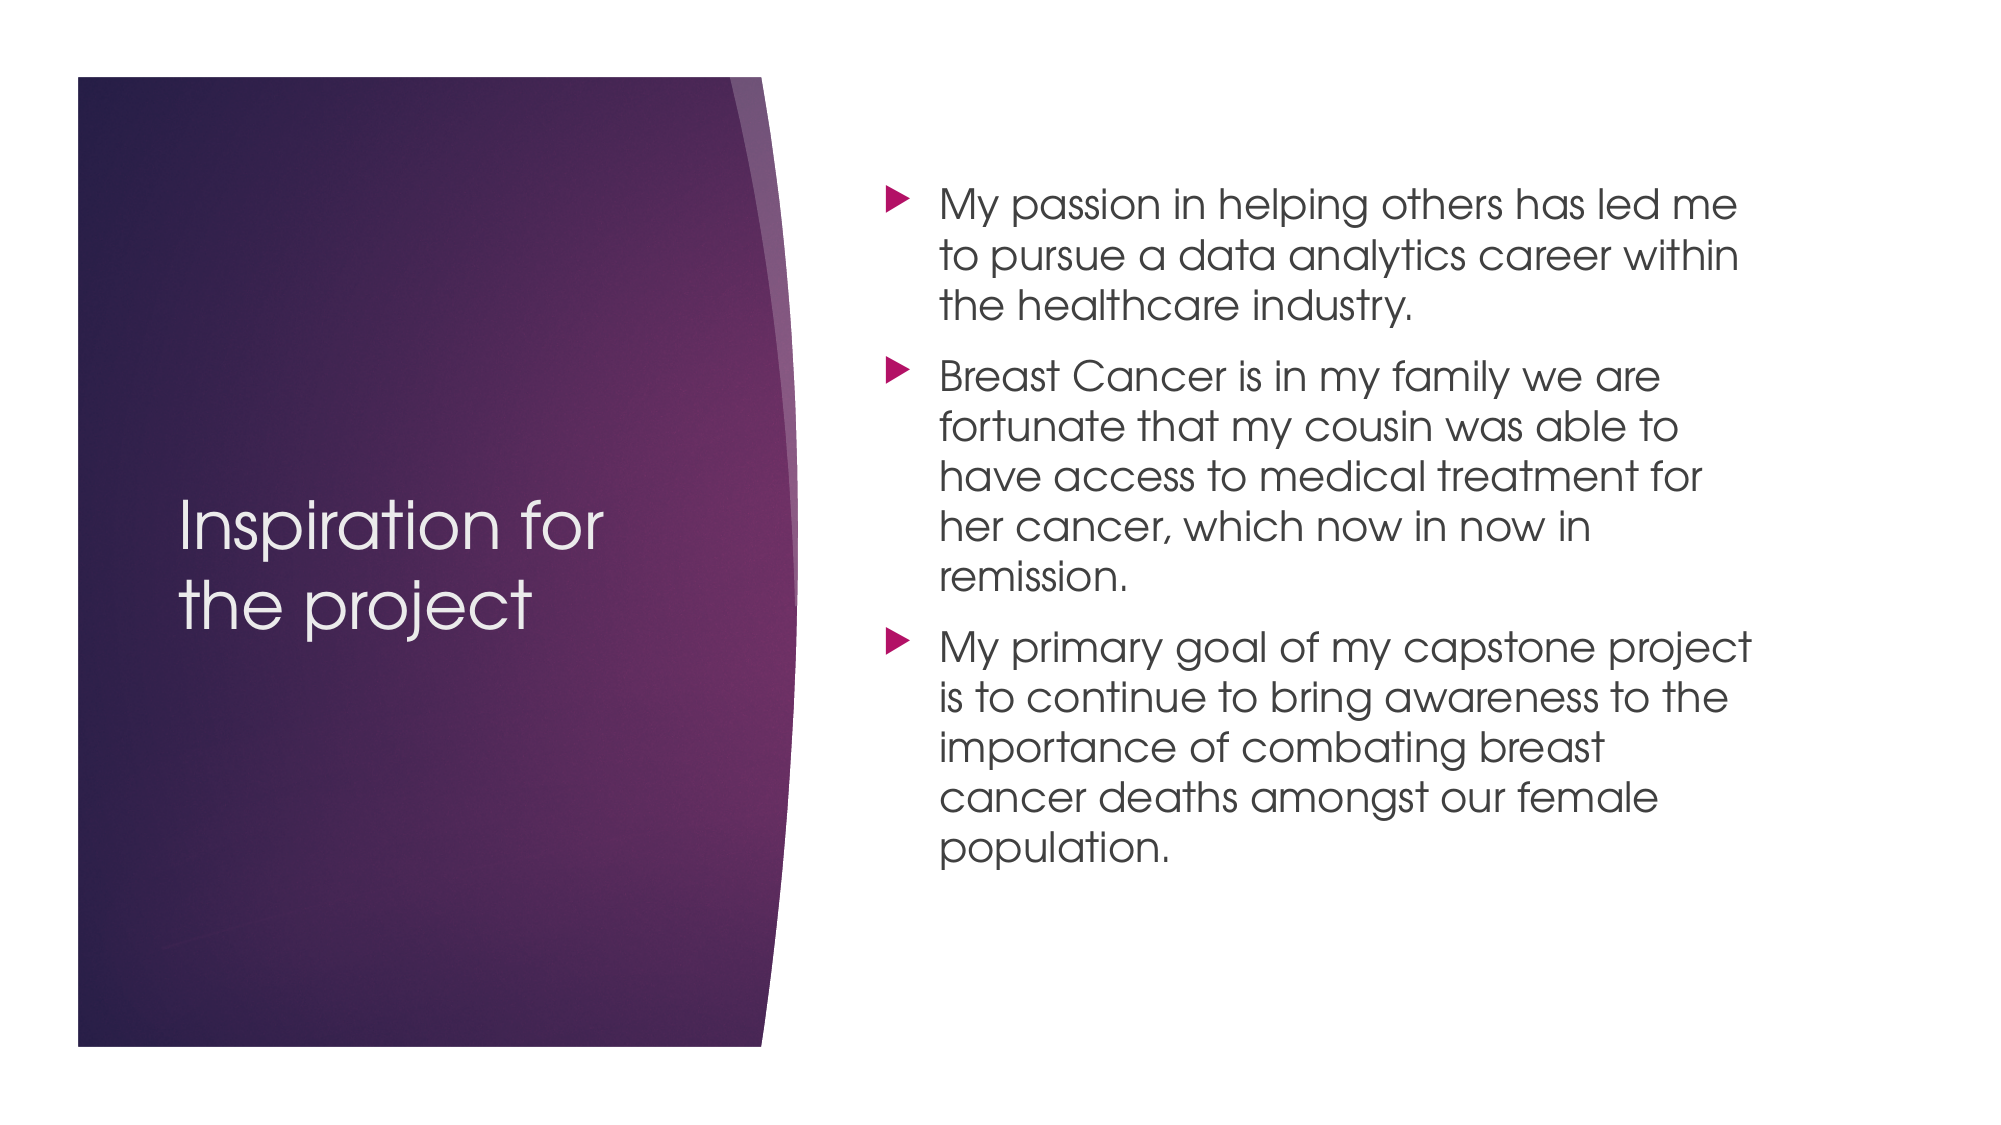

My passion in helping others has led me to pursue a data analytics career within the healthcare industry.
Breast Cancer is in my family we are fortunate that my cousin was able to have access to medical treatment for her cancer, which now in now in remission.
My primary goal of my capstone project is to continue to bring awareness to the importance of combating breast cancer deaths amongst our female population.

# Inspiration for the project